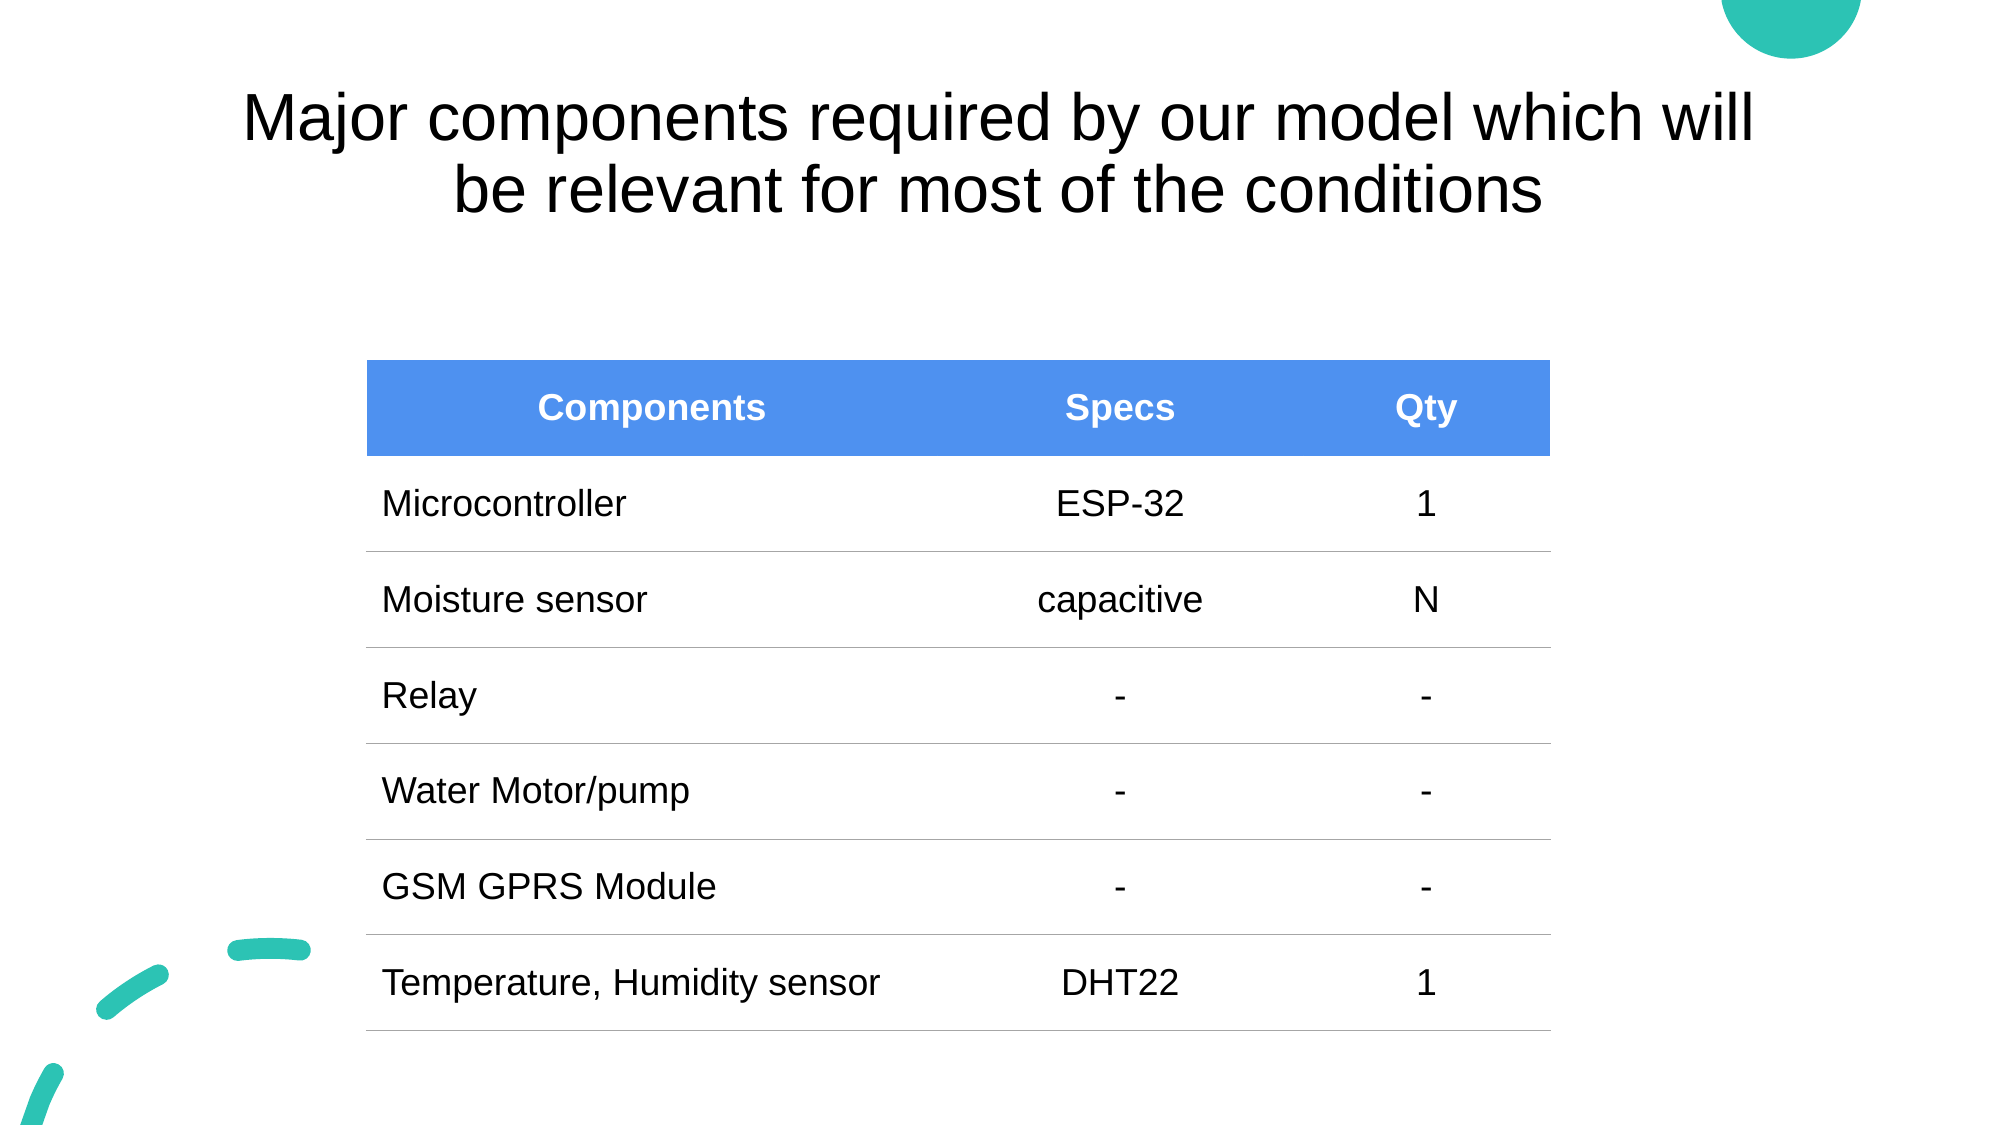

# Major components required by our model which will be relevant for most of the conditions
| Components | Specs | Qty |
| --- | --- | --- |
| Microcontroller | ESP-32 | 1 |
| Moisture sensor | capacitive | N |
| Relay | - | - |
| Water Motor/pump | - | - |
| GSM GPRS Module | - | - |
| Temperature, Humidity sensor | DHT22 | 1 |